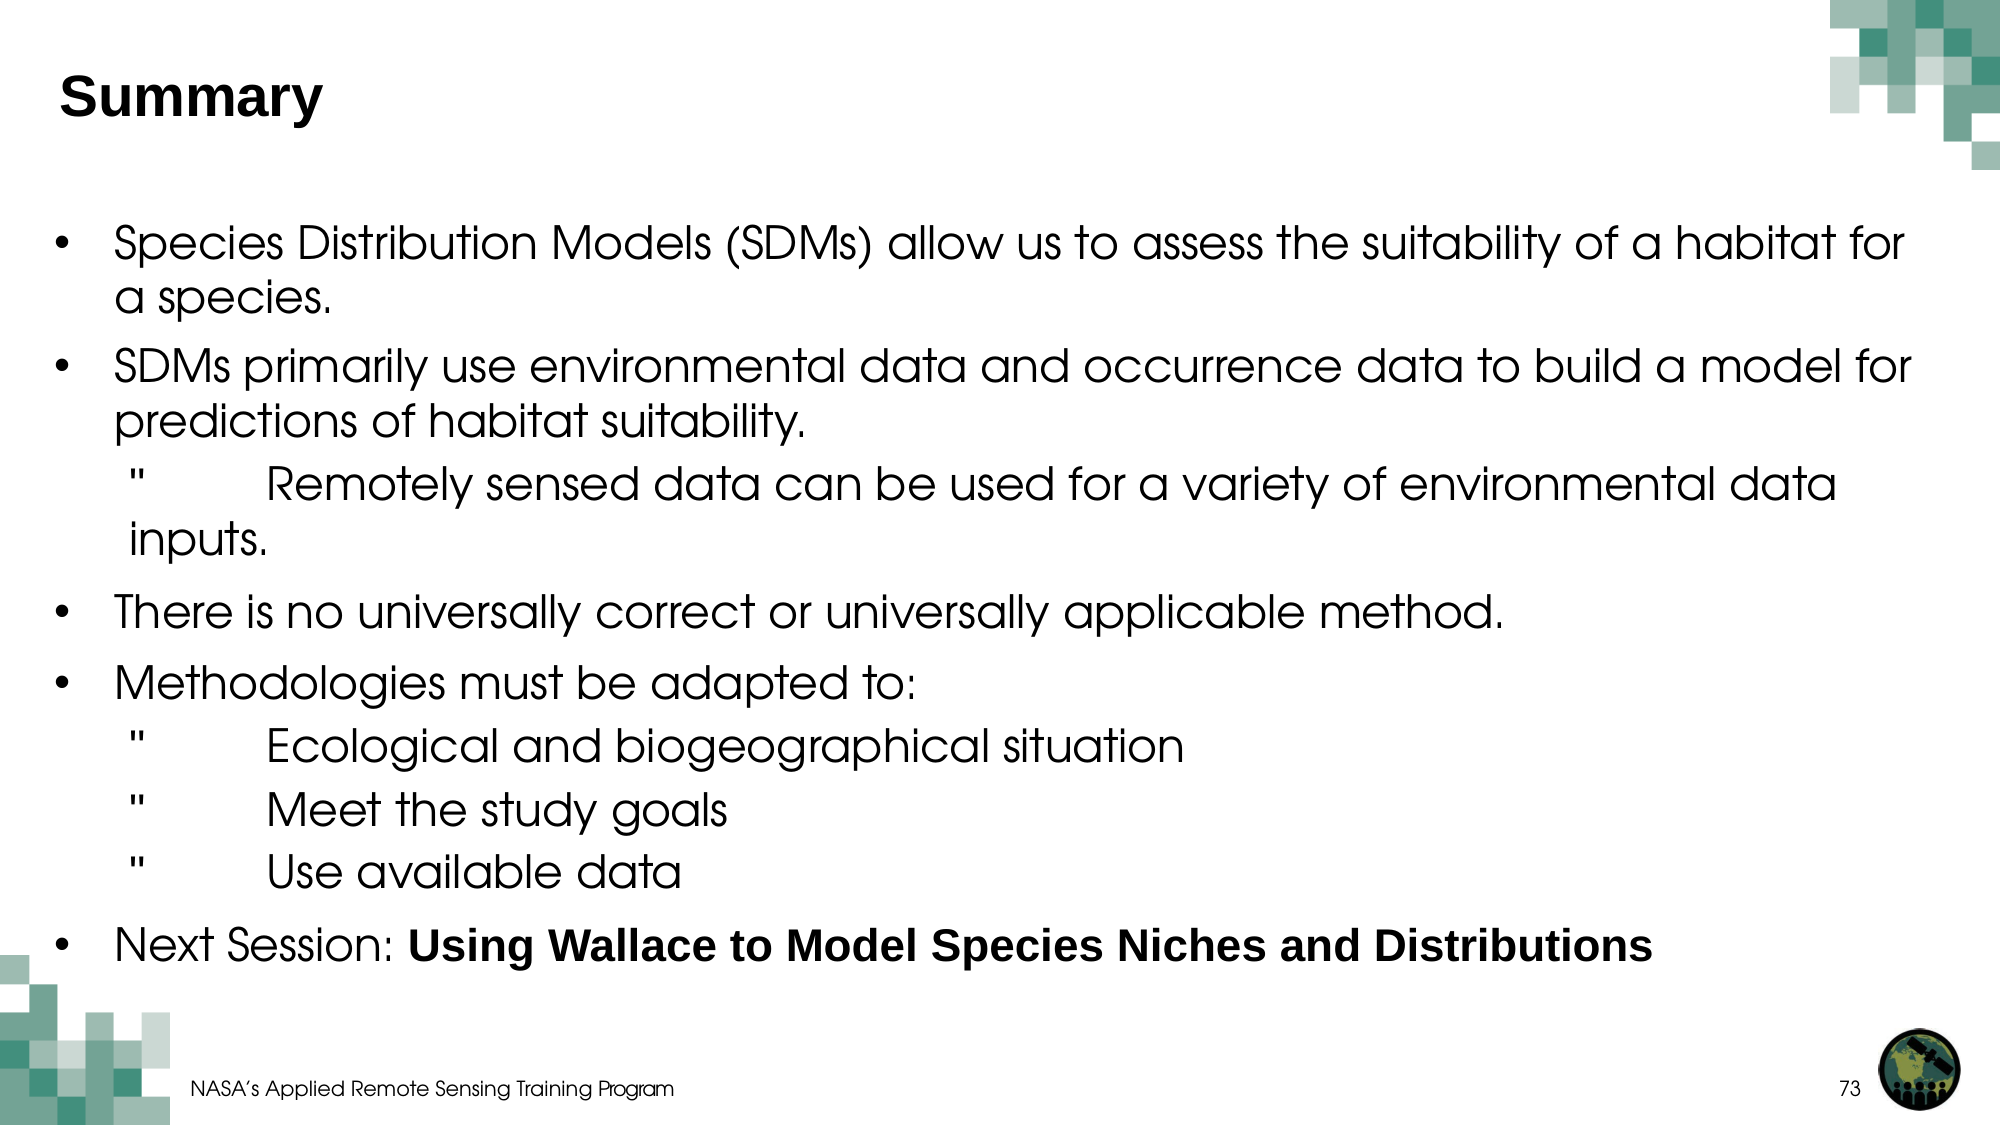

# Summary
Species Distribution Models (SDMs) allow us to assess the suitability of a habitat for a species.
SDMs primarily use environmental data and occurrence data to build a model for predictions of habitat suitability.
"	Remotely sensed data can be used for a variety of environmental data inputs.
There is no universally correct or universally applicable method.
Methodologies must be adapted to:
"	Ecological and biogeographical situation
"	Meet the study goals
"	Use available data
Next Session: Using Wallace to Model Species Niches and Distributions
NASA’s Applied Remote Sensing Training Program
73